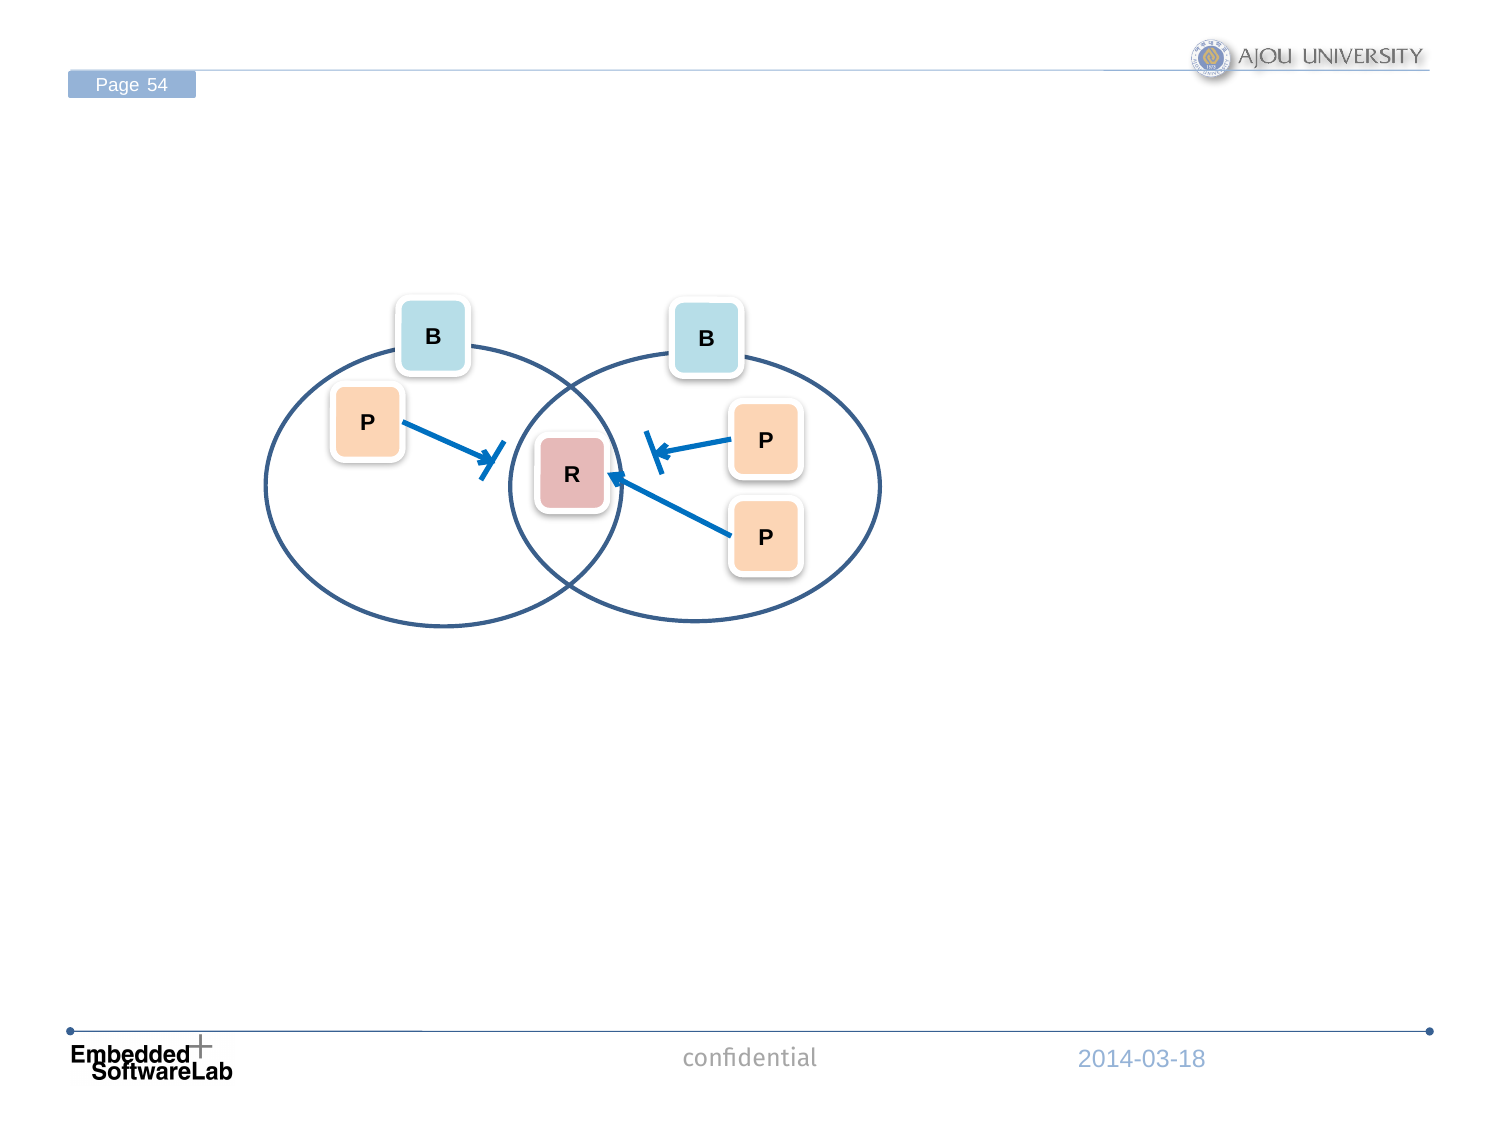

#
B
B

P
P
R
P